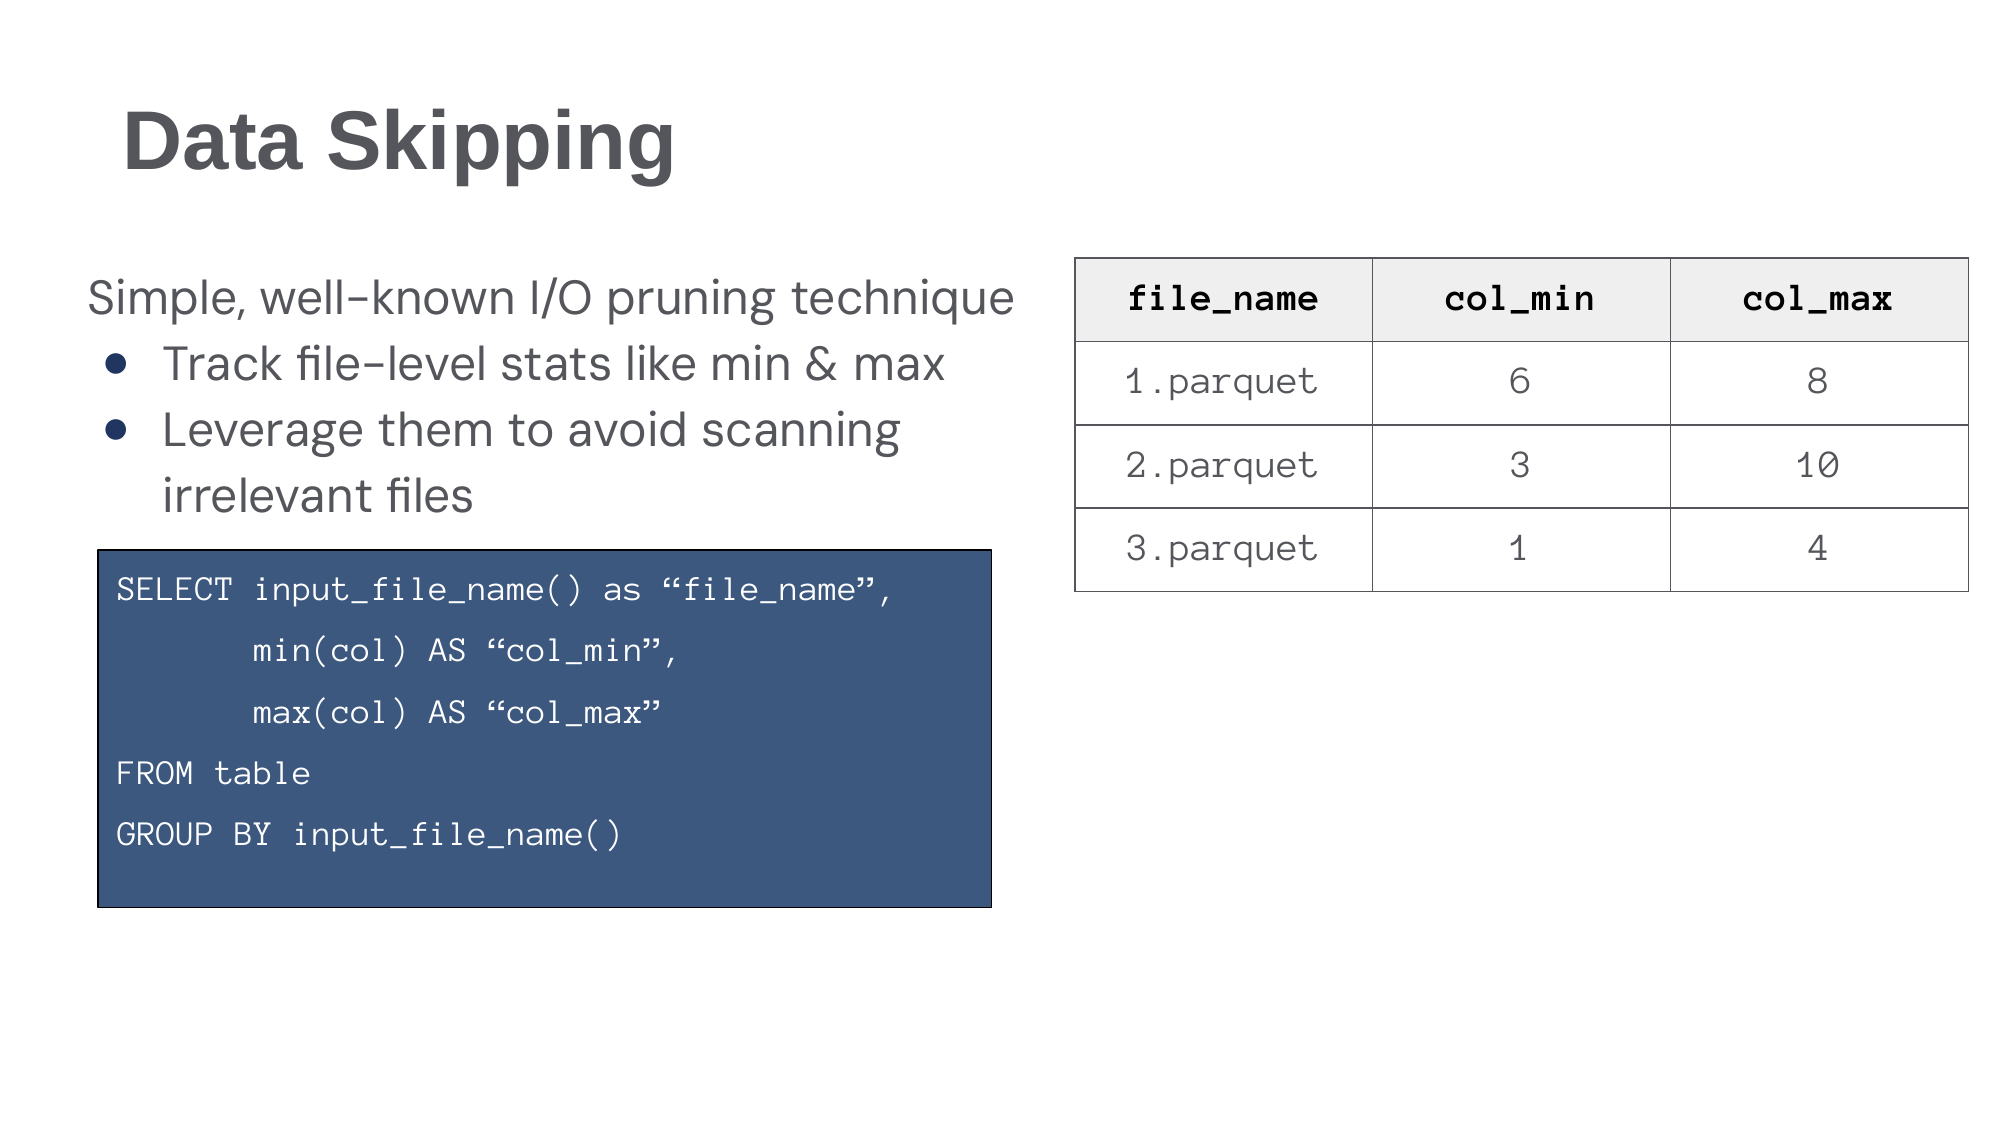

# Data Skipping
Simple, well-known I/O pruning technique
Track file-level stats like min & max
Leverage them to avoid scanning irrelevant files

| file\_name | col\_min | col\_max |
| --- | --- | --- |
| 1.parquet | 6 | 8 |
| 2.parquet | 3 | 10 |
| 3.parquet | 1 | 4 |
SELECT input_file_name() as “file_name”,
       min(col) AS “col_min”,
       max(col) AS “col_max”
FROM table
GROUP BY input_file_name()